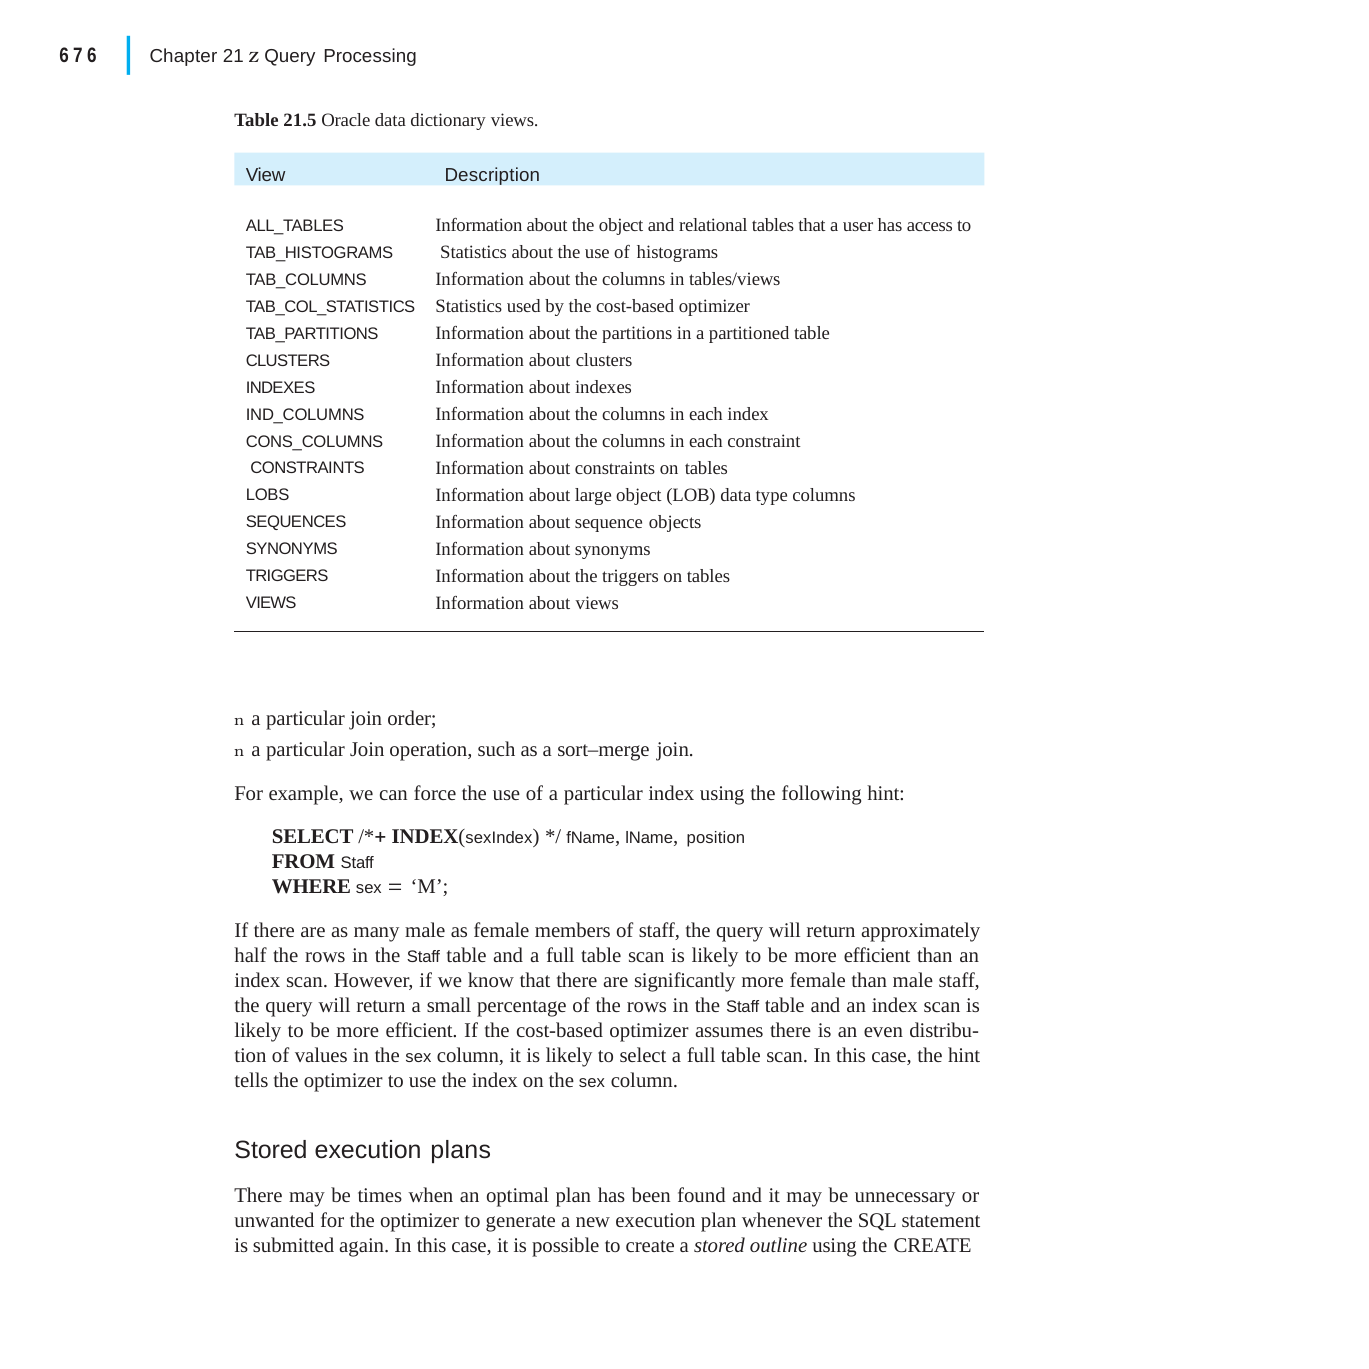

|
676
Chapter 21 z Query Processing
Table 21.5 Oracle data dictionary views.
View	Description
ALL_TABLES  TAB_HISTOGRAMS  TAB_COLUMNS  TAB_COL_STATISTICS  TAB_PARTITIONS  CLUSTERS
INDEXES  IND_COLUMNS  CONS_COLUMNS  CONSTRAINTS  LOBS  SEQUENCES  SYNONYMS  TRIGGERS
VIEWS
Information about the object and relational tables that a user has access to  Statistics about the use of histograms
Information about the columns in tables/views  Statistics used by the cost-based optimizer  Information about the partitions in a partitioned table  Information about clusters
Information about indexes
Information about the columns in each index  Information about the columns in each constraint  Information about constraints on tables
Information about large object (LOB) data type columns  Information about sequence objects
Information about synonyms  Information about the triggers on tables  Information about views

n a particular join order;
n a particular Join operation, such as a sort–merge join.
For example, we can force the use of a particular index using the following hint:
SELECT /*+ INDEX(sexIndex) */ fName, lName, position
FROM Staff
WHERE sex = ‘M’;
If there are as many male as female members of staff, the query will return approximately  half the rows in the Staff table and a full table scan is likely to be more efficient than an  index scan. However, if we know that there are significantly more female than male staff,  the query will return a small percentage of the rows in the Staff table and an index scan is  likely to be more efficient. If the cost-based optimizer assumes there is an even distribu-  tion of values in the sex column, it is likely to select a full table scan. In this case, the hint  tells the optimizer to use the index on the sex column.

Stored execution plans
There may be times when an optimal plan has been found and it may be unnecessary or  unwanted for the optimizer to generate a new execution plan whenever the SQL statement  is submitted again. In this case, it is possible to create a stored outline using the CREATE